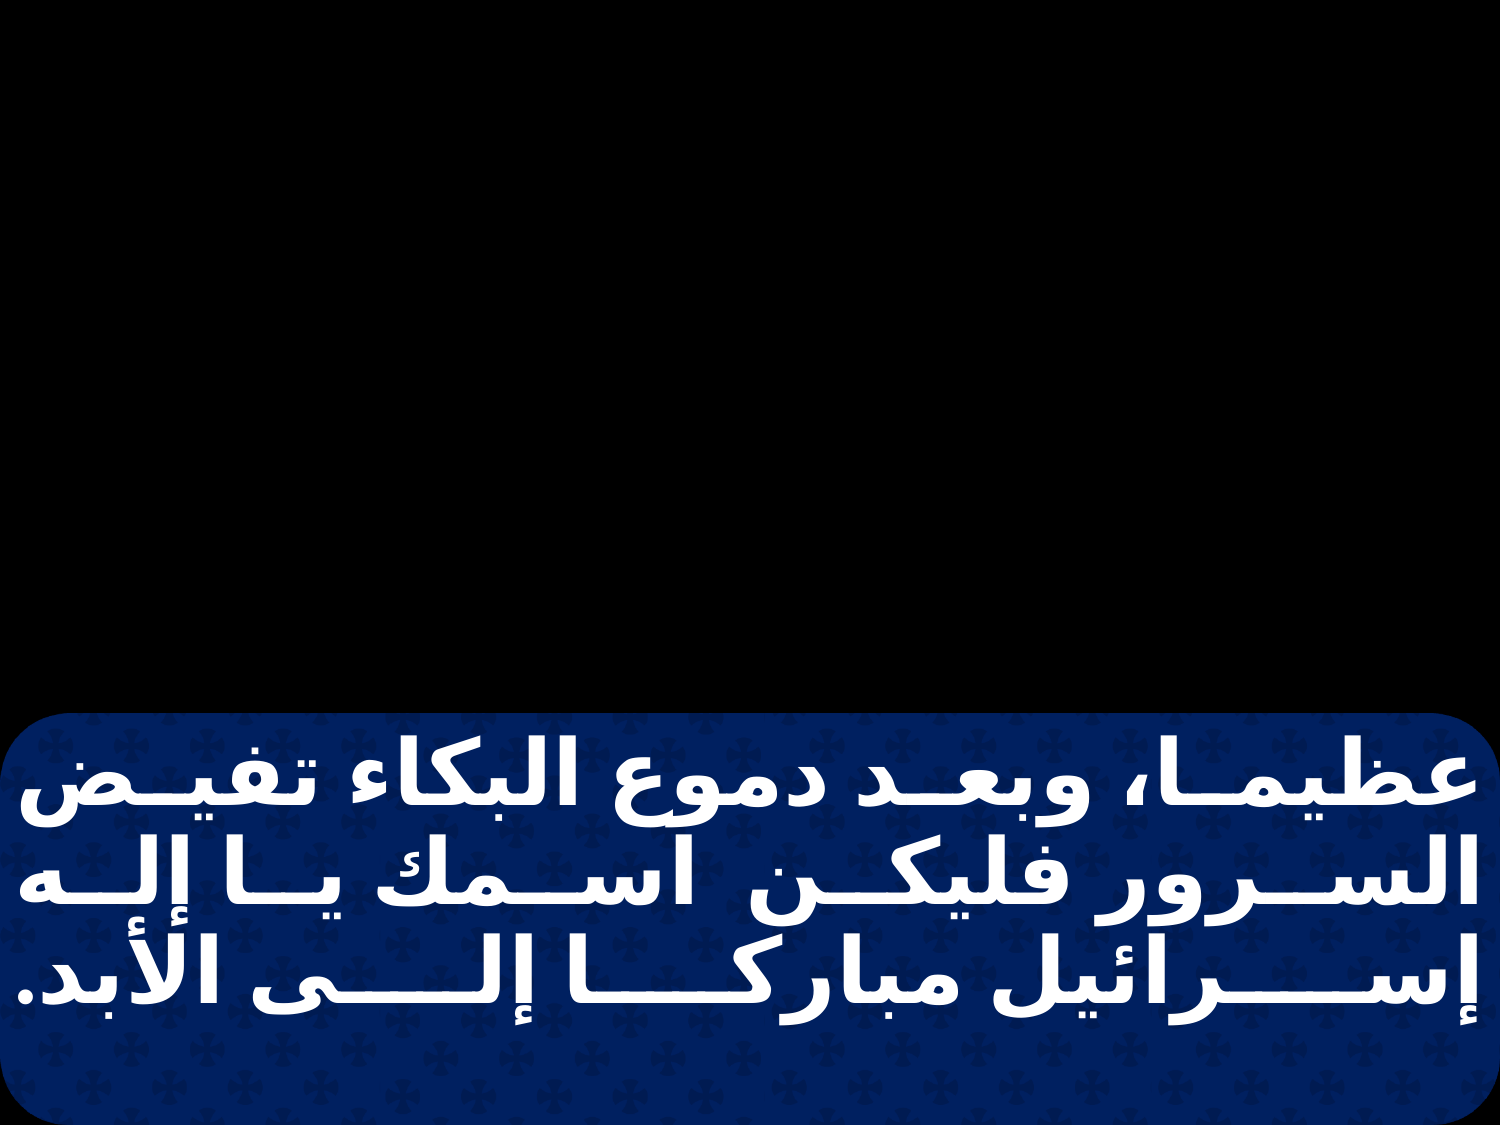

عظيما، وبعد دموع البكاء تفيض السرور فليكن  اسمك يا إله إسرائيل مباركا إلى الأبد.